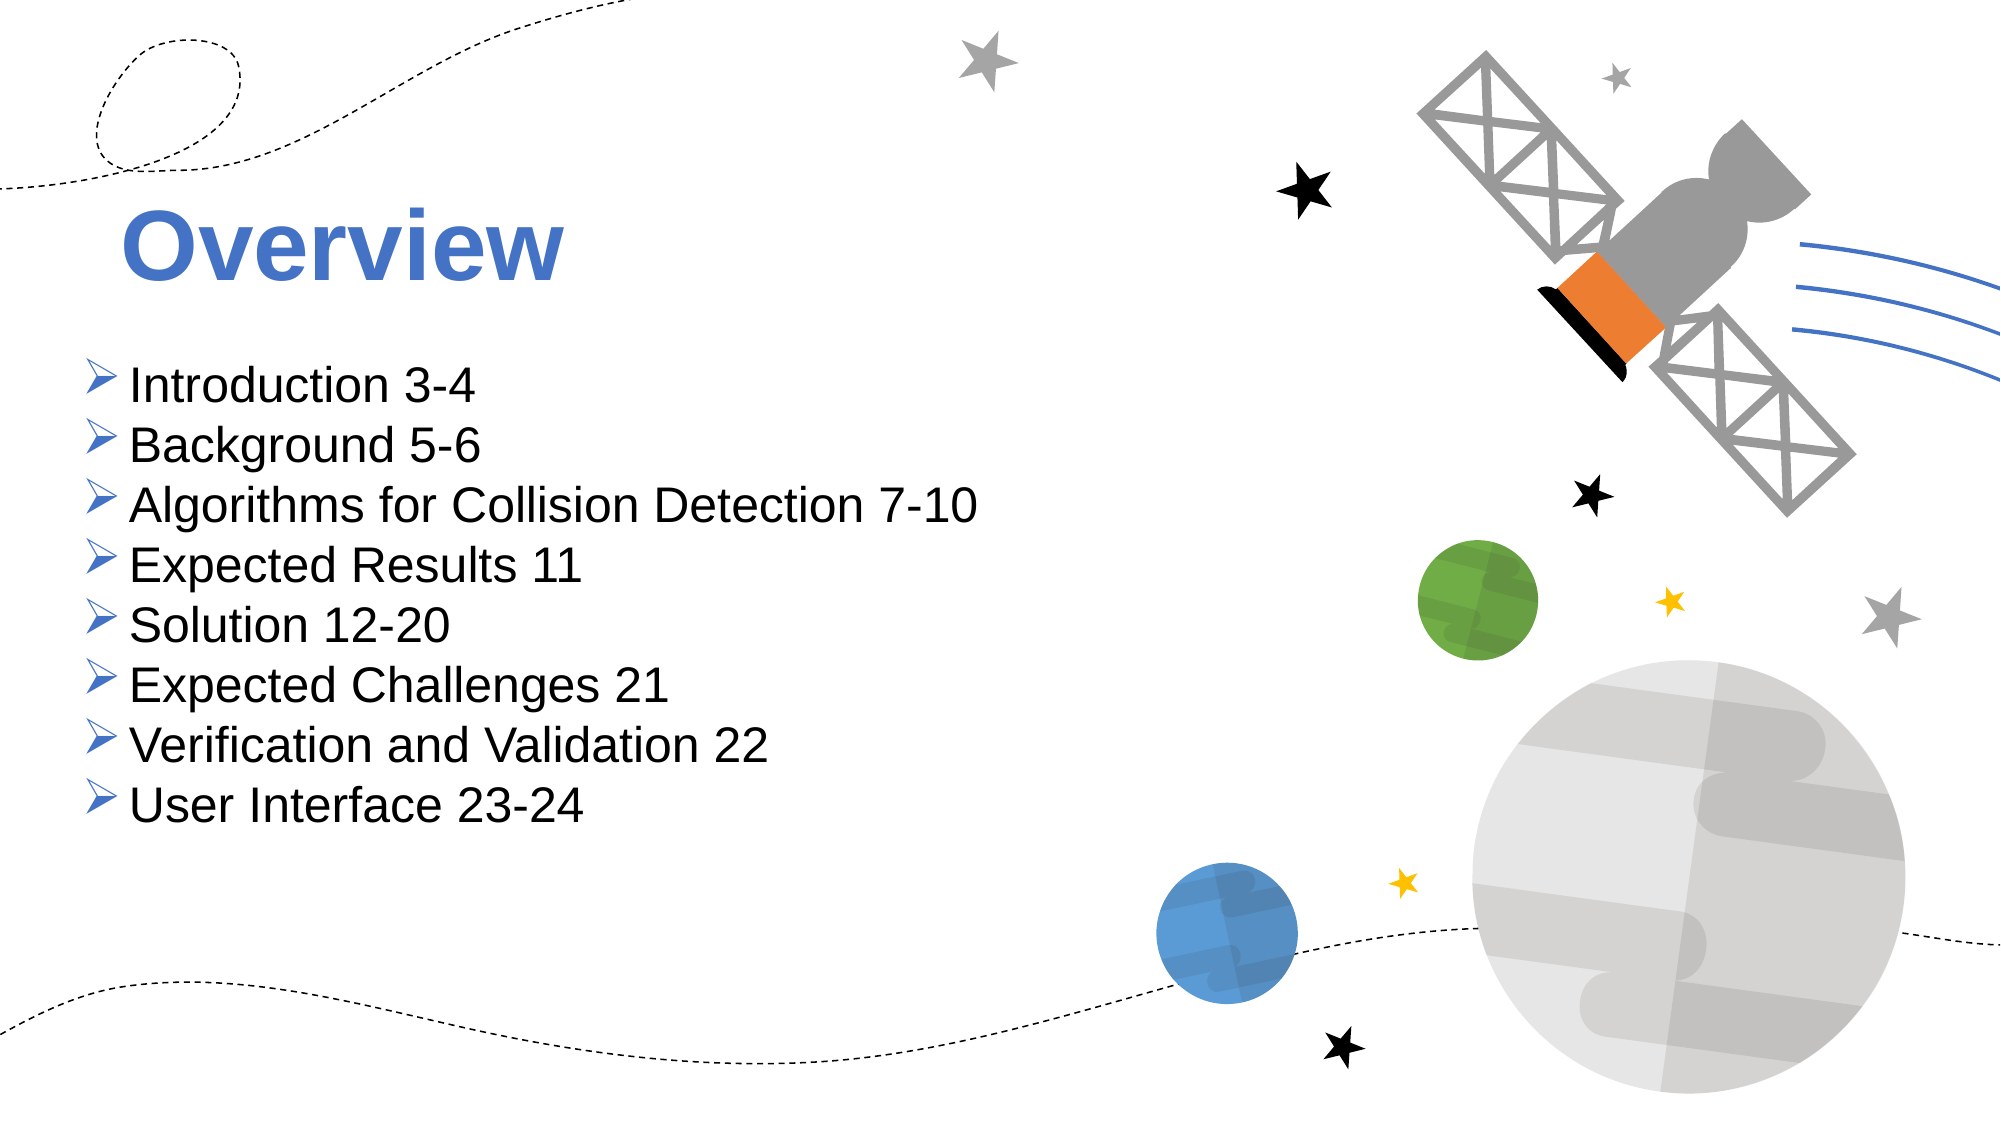

Overview
Introduction 3-4
Background 5-6
Algorithms for Collision Detection 7-10
Expected Results 11
Solution 12-20
Expected Challenges 21
Verification and Validation 22
User Interface 23-24